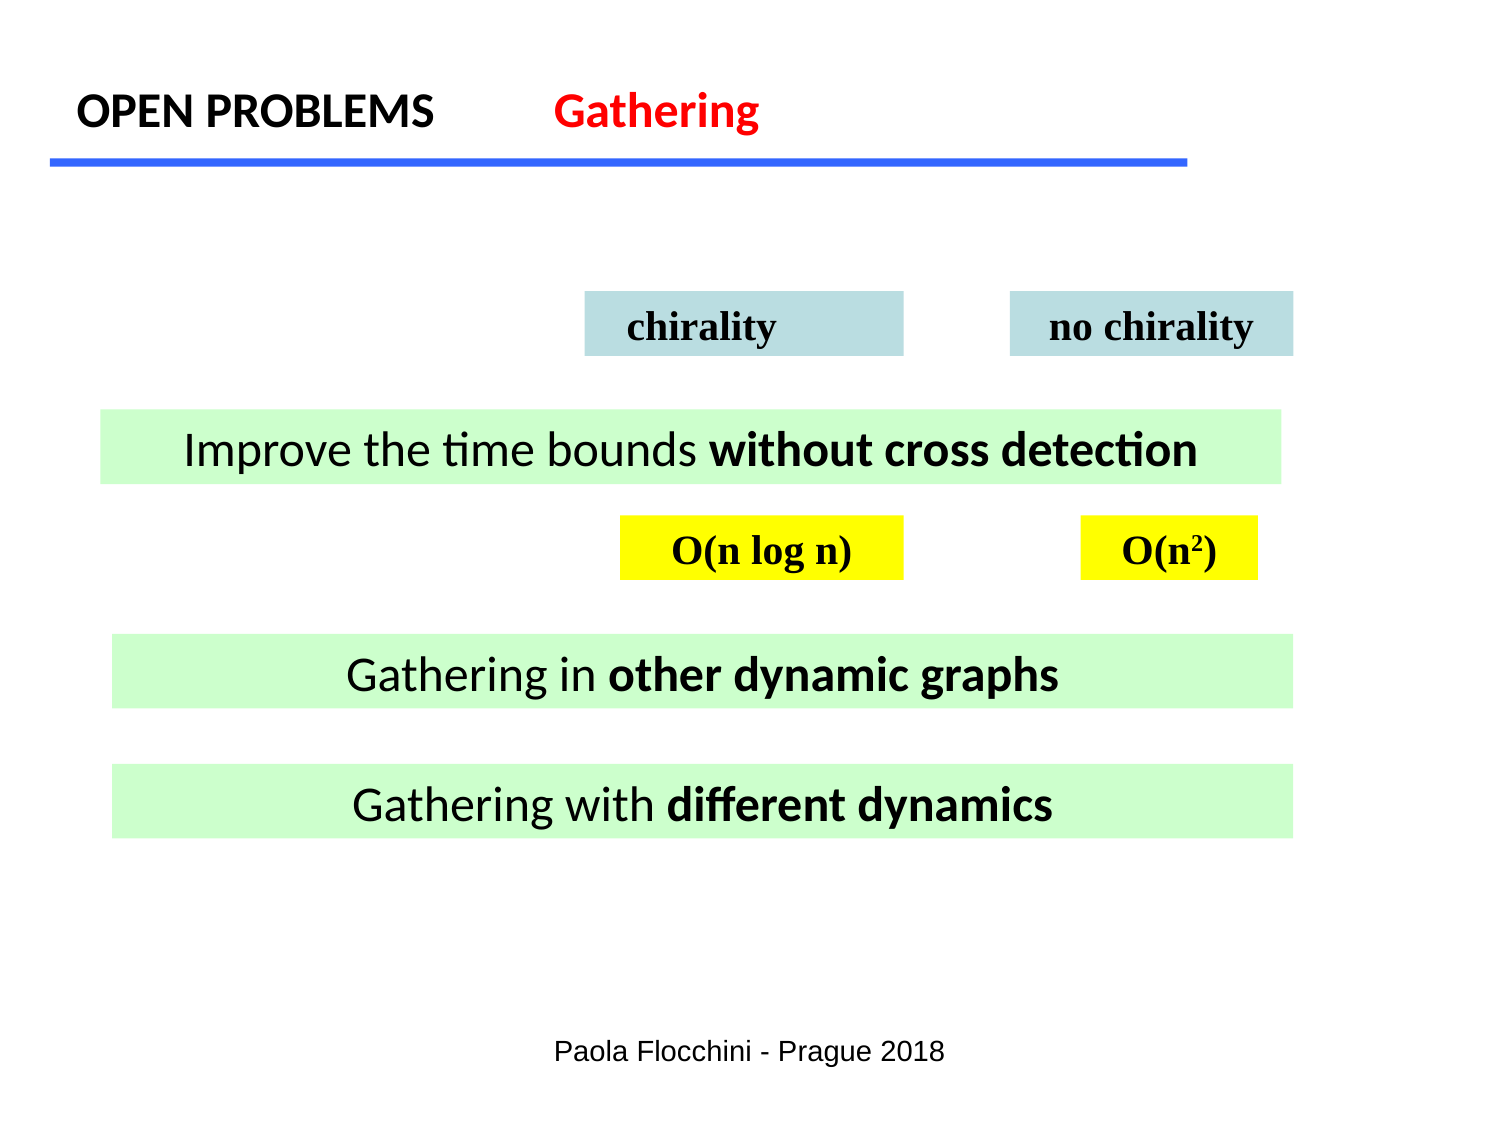

OPEN PROBLEMS
Gathering

  chirality
no chirality
Improve the time bounds without cross detection
O(n log n)
O(n2)
Gathering in other dynamic graphs
Gathering with different dynamics

Paola Flocchini - Prague 2018